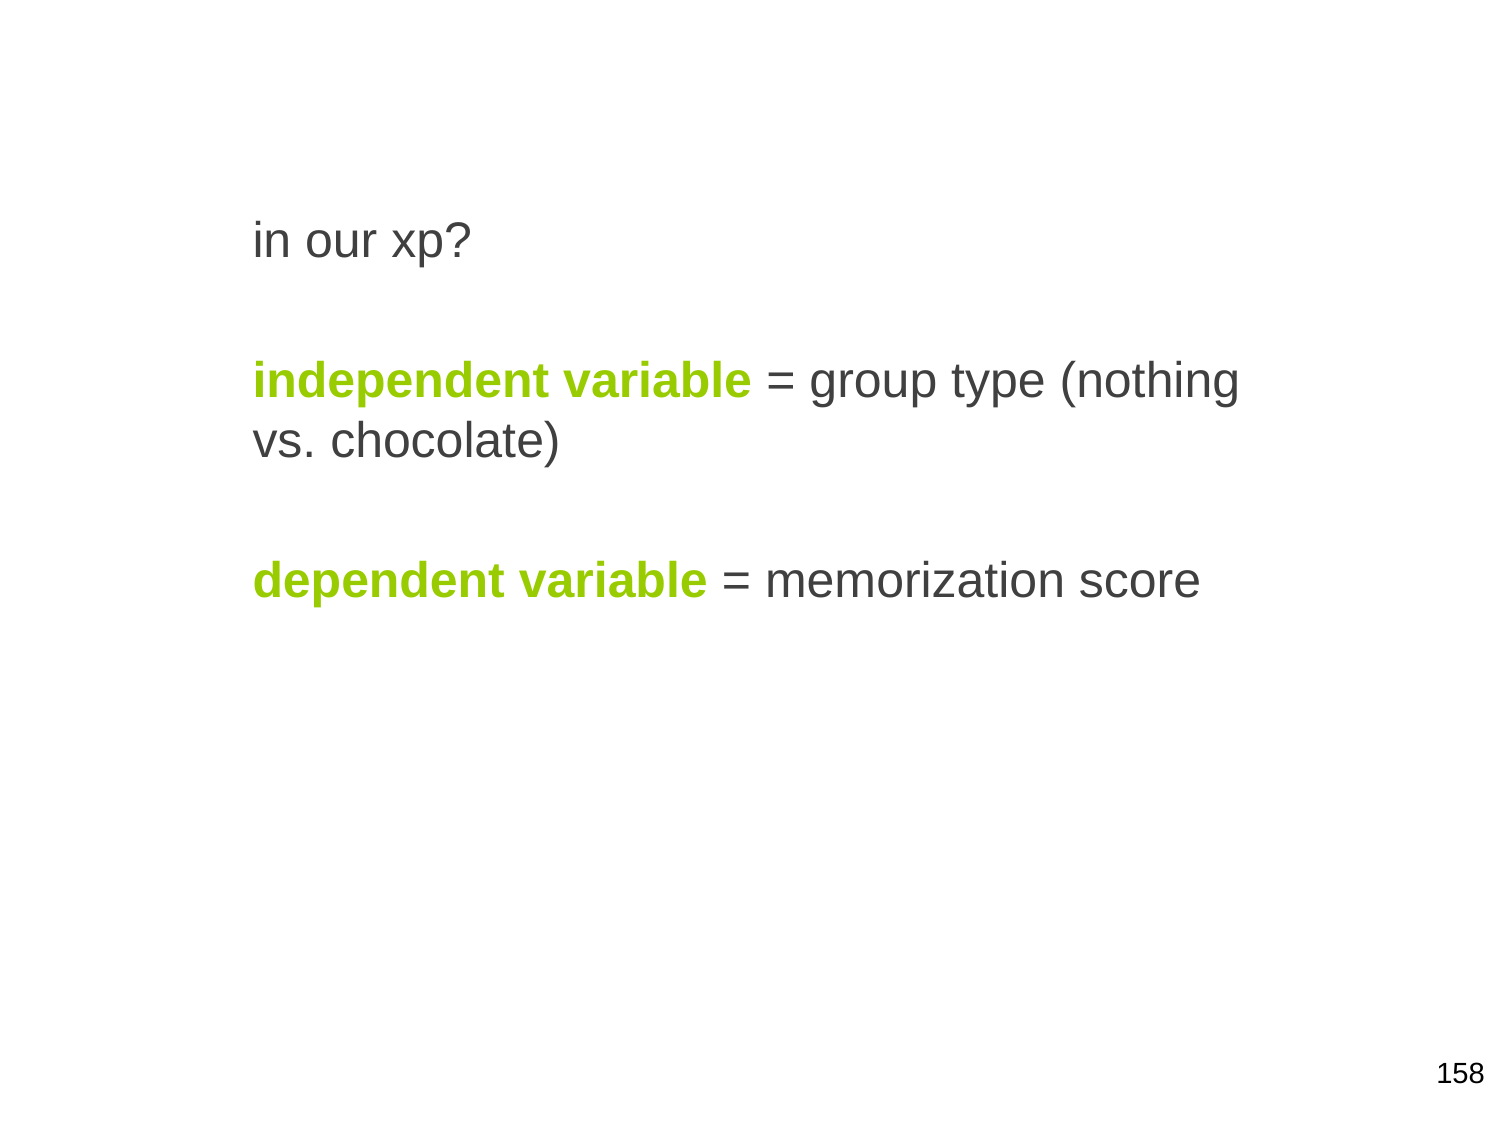

in our xp?

independent variable = group type (nothing vs. chocolate)

dependent variable = memorization score

158